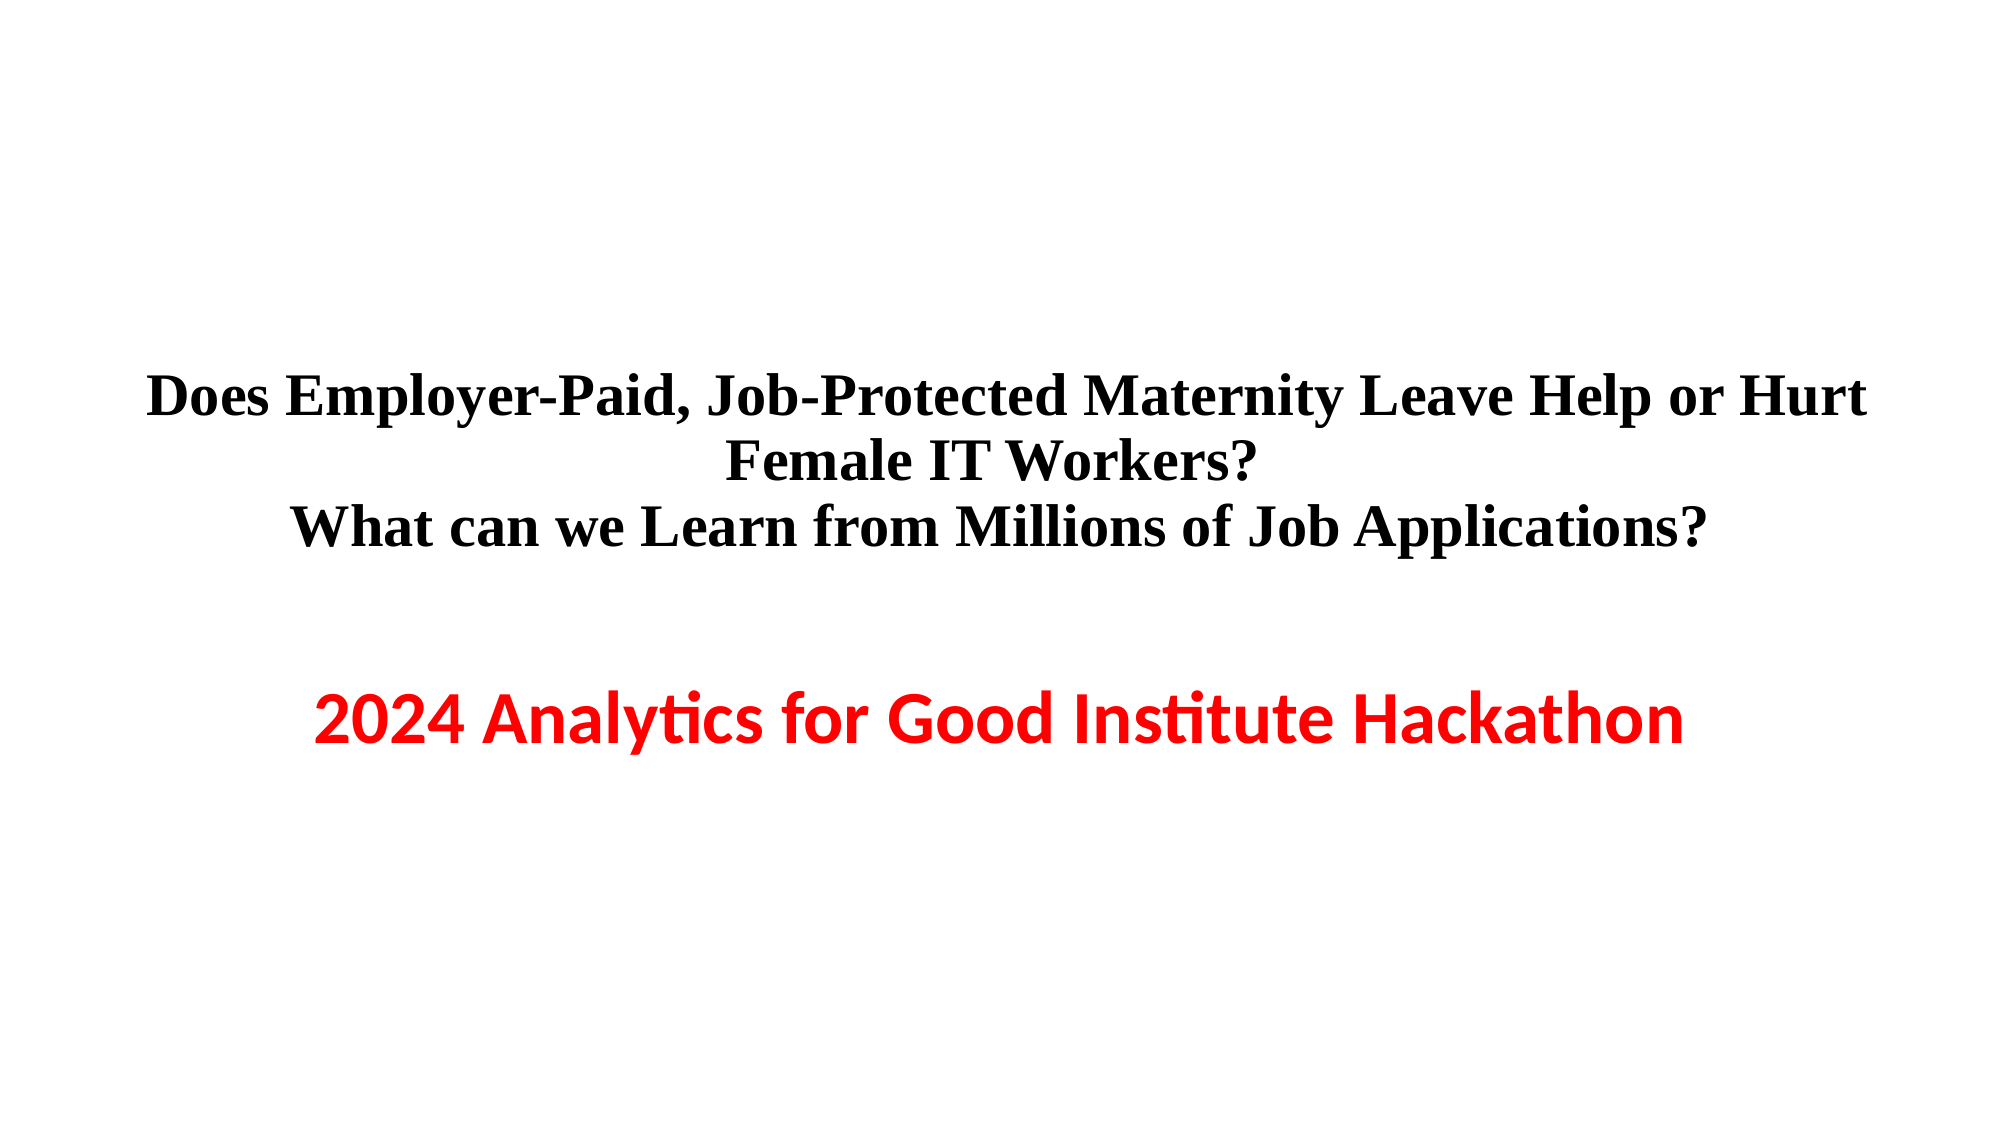

# Does Employer-Paid, Job-Protected Maternity Leave Help or Hurt Female IT Workers? What can we Learn from Millions of Job Applications?

2024 Analytics for Good Institute Hackathon